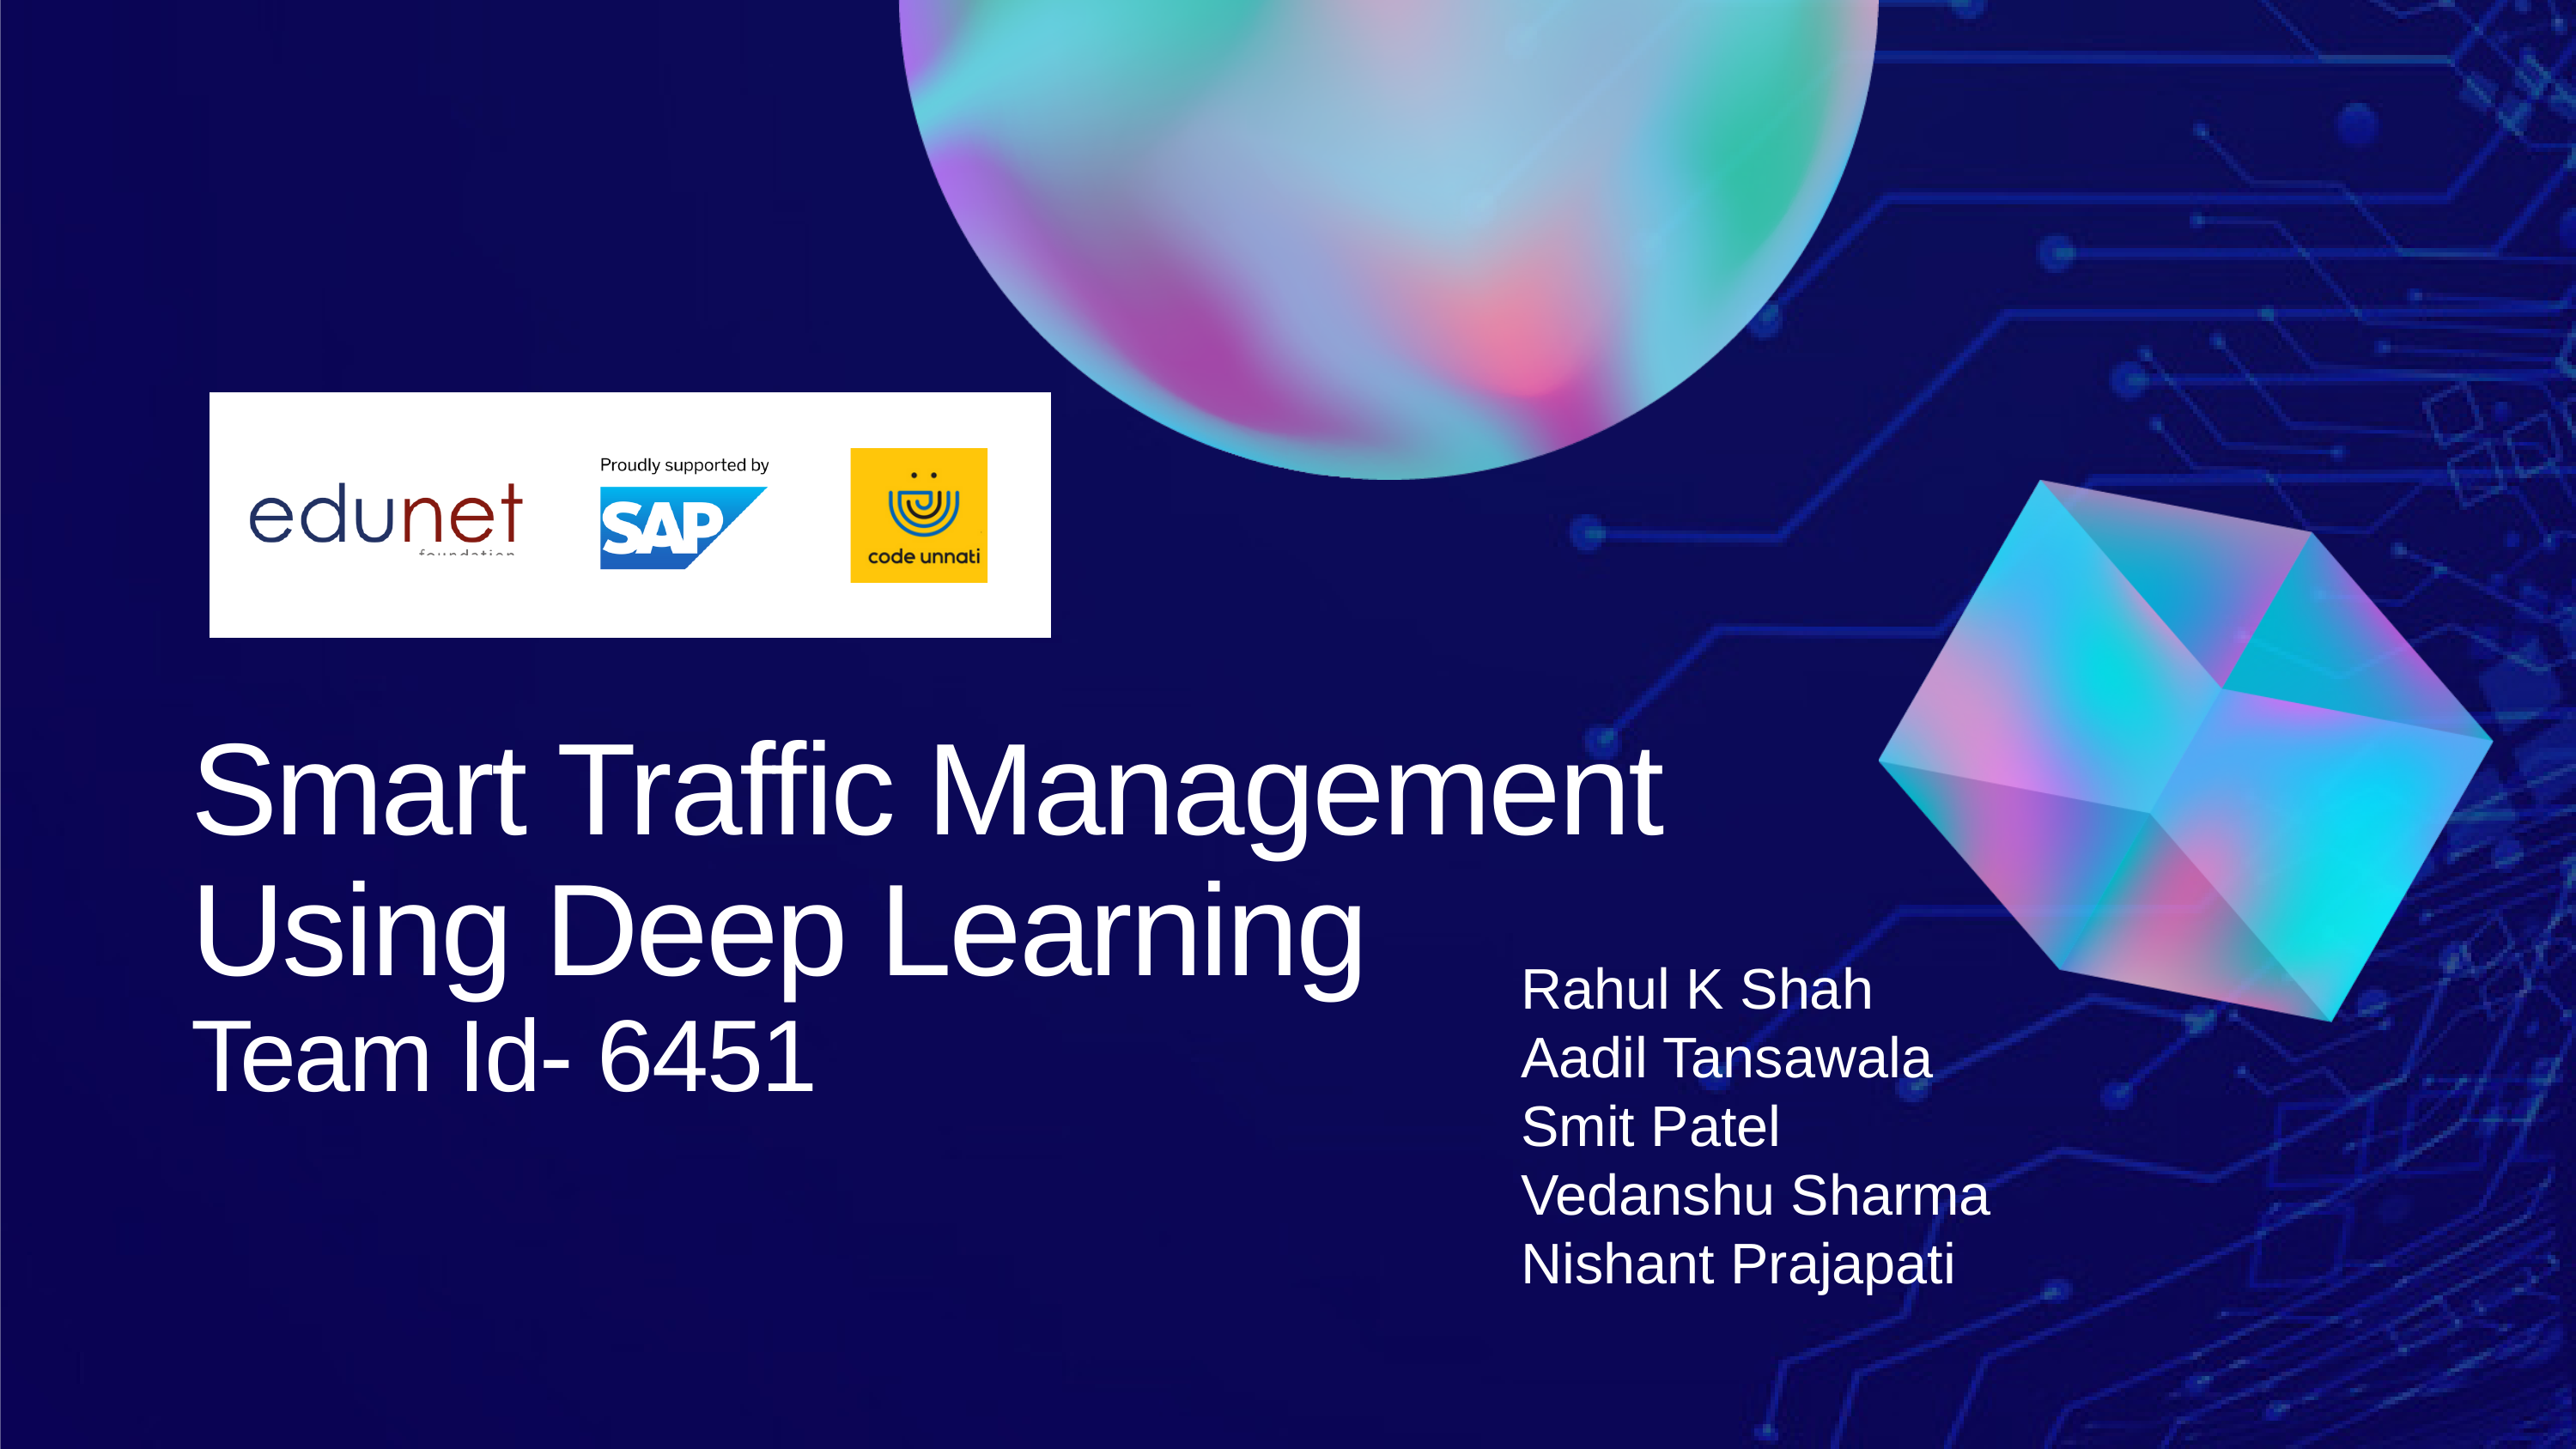

Smart Traffic Management Using Deep Learning
Team Id- 6451
Rahul K Shah
Aadil Tansawala
Smit Patel
Vedanshu Sharma
Nishant Prajapati